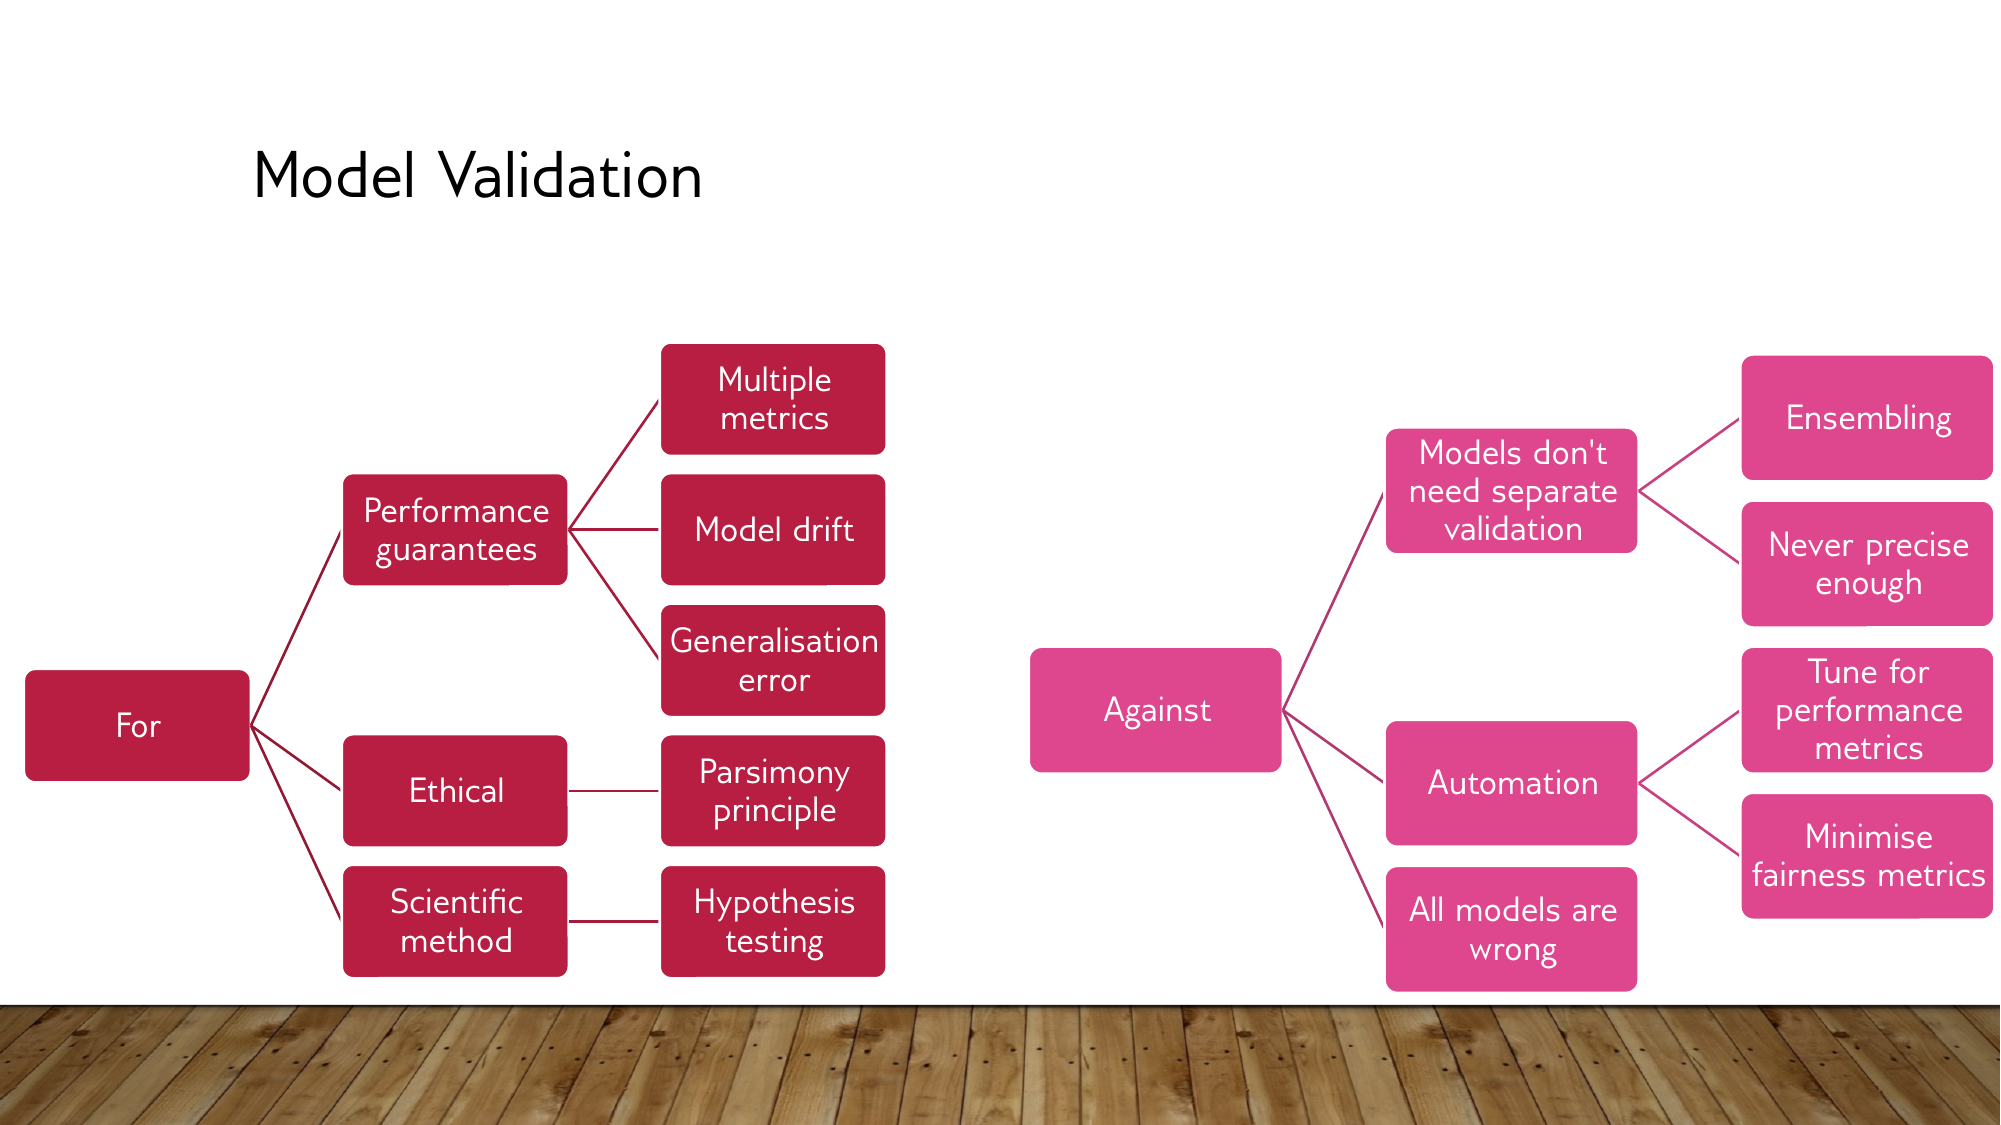

# Model Validation
For

Performance guarantees

Multiple metrics

Model drift

Generalisation error

Ethical

Parsimony principle

Scientific method

Hypothesis testing
Against

Models don't need separate validation

Ensembling

Never precise enough

Automation

Tune for performance metrics

Minimise fairness metrics

All models are wrong